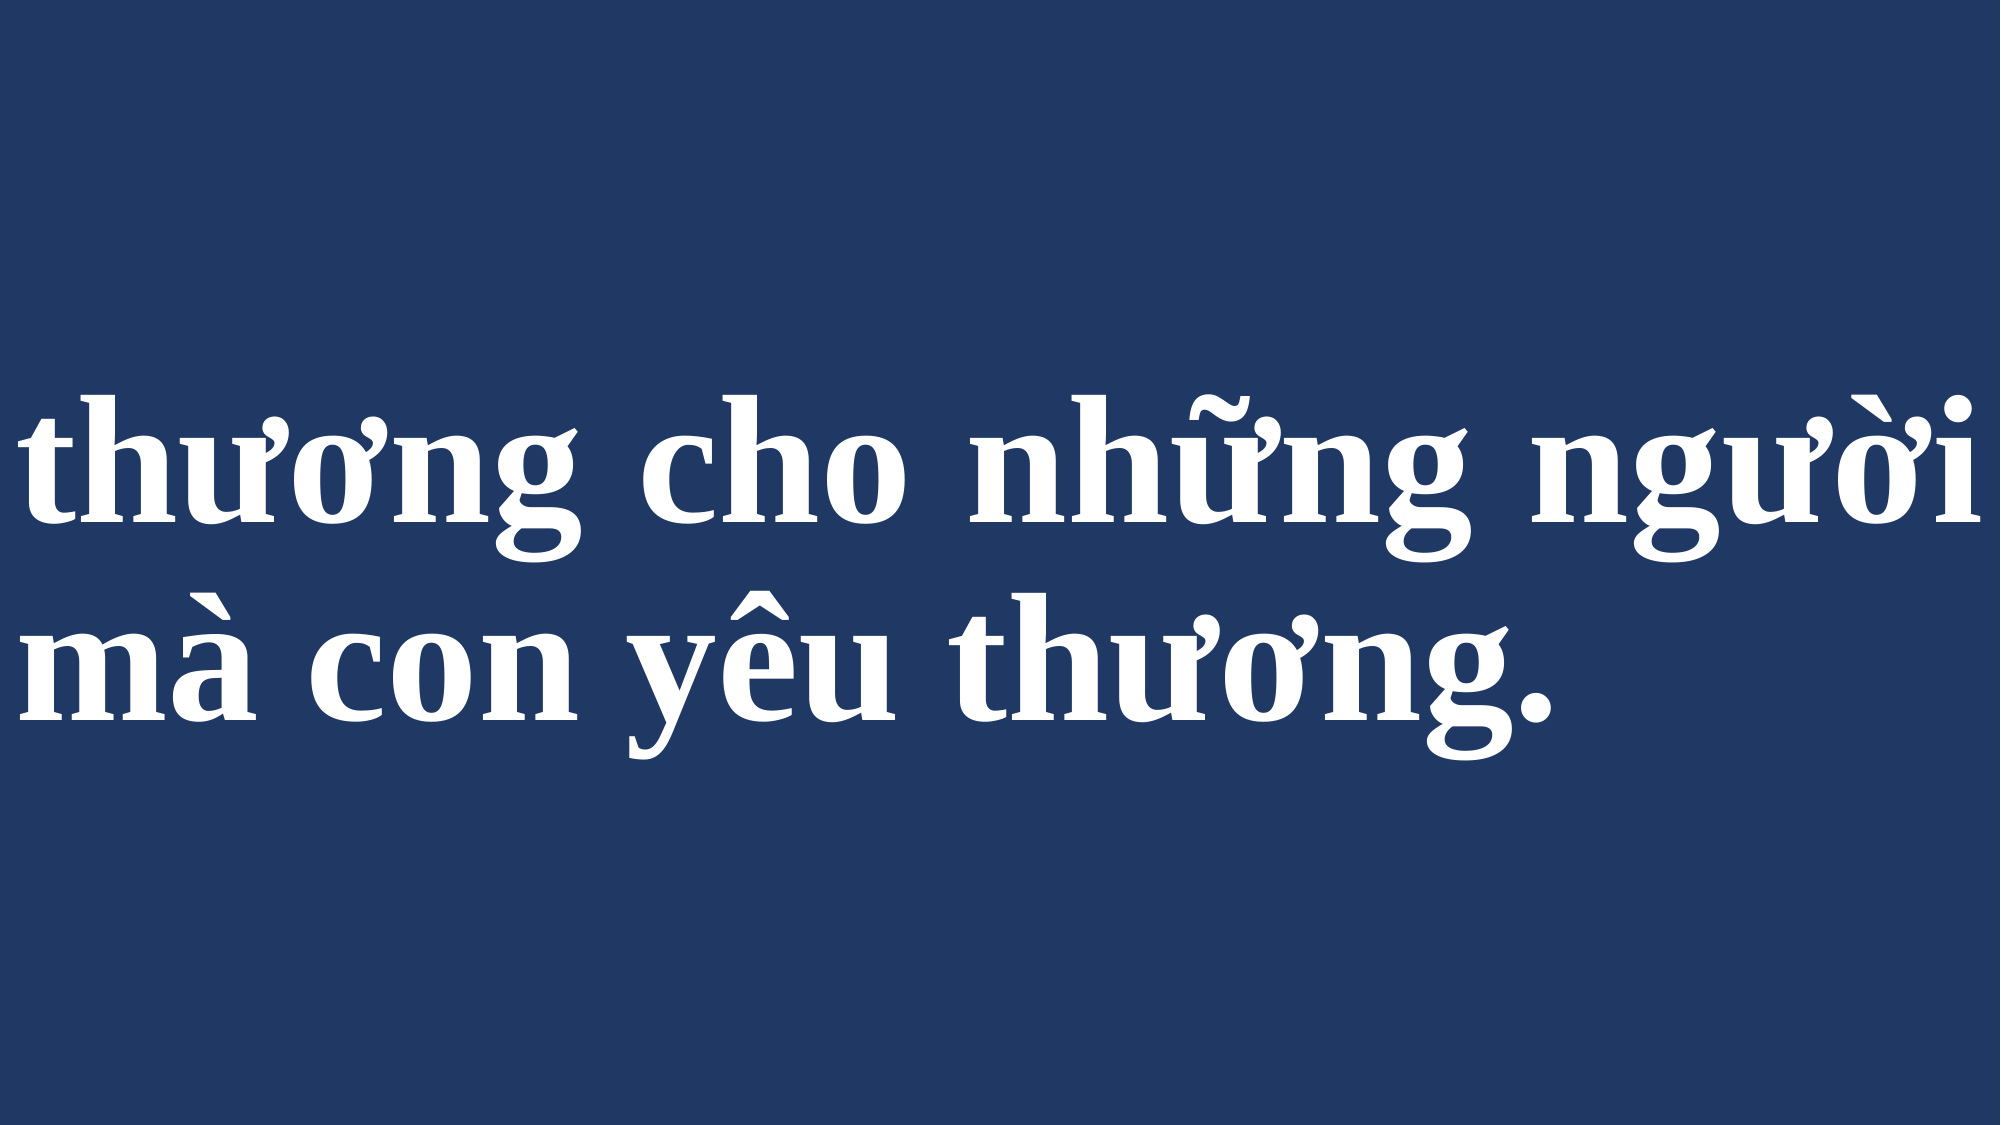

# thương cho những người mà con yêu thương.